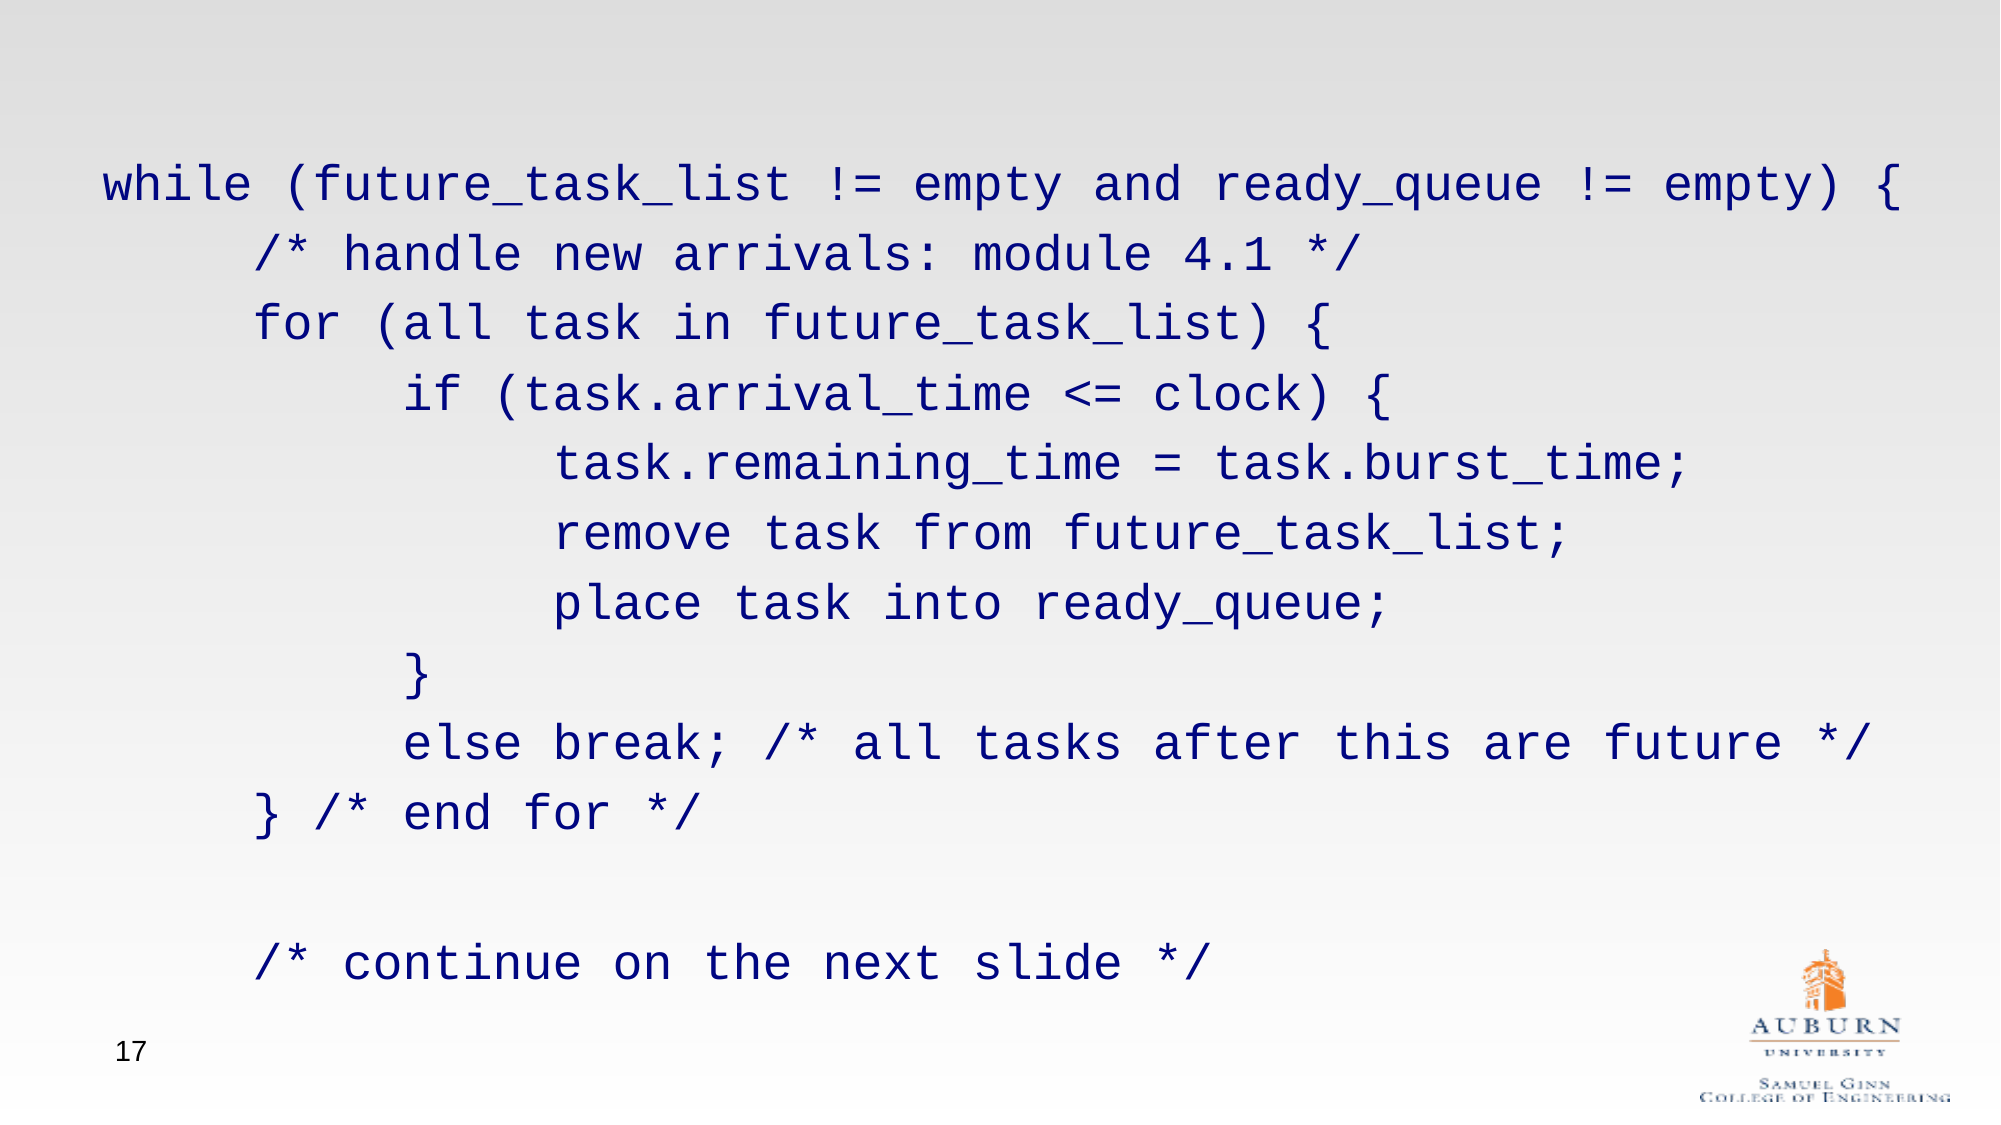

while (future_task_list != empty and ready_queue != empty) {
	/* handle new arrivals: module 4.1 */
	for (all task in future_task_list) {
		if (task.arrival_time <= clock) {
			task.remaining_time = task.burst_time;
			remove task from future_task_list;
			place task into ready_queue;
		}
		else break; /* all tasks after this are future */
 	} /* end for */

	/* continue on the next slide */
17